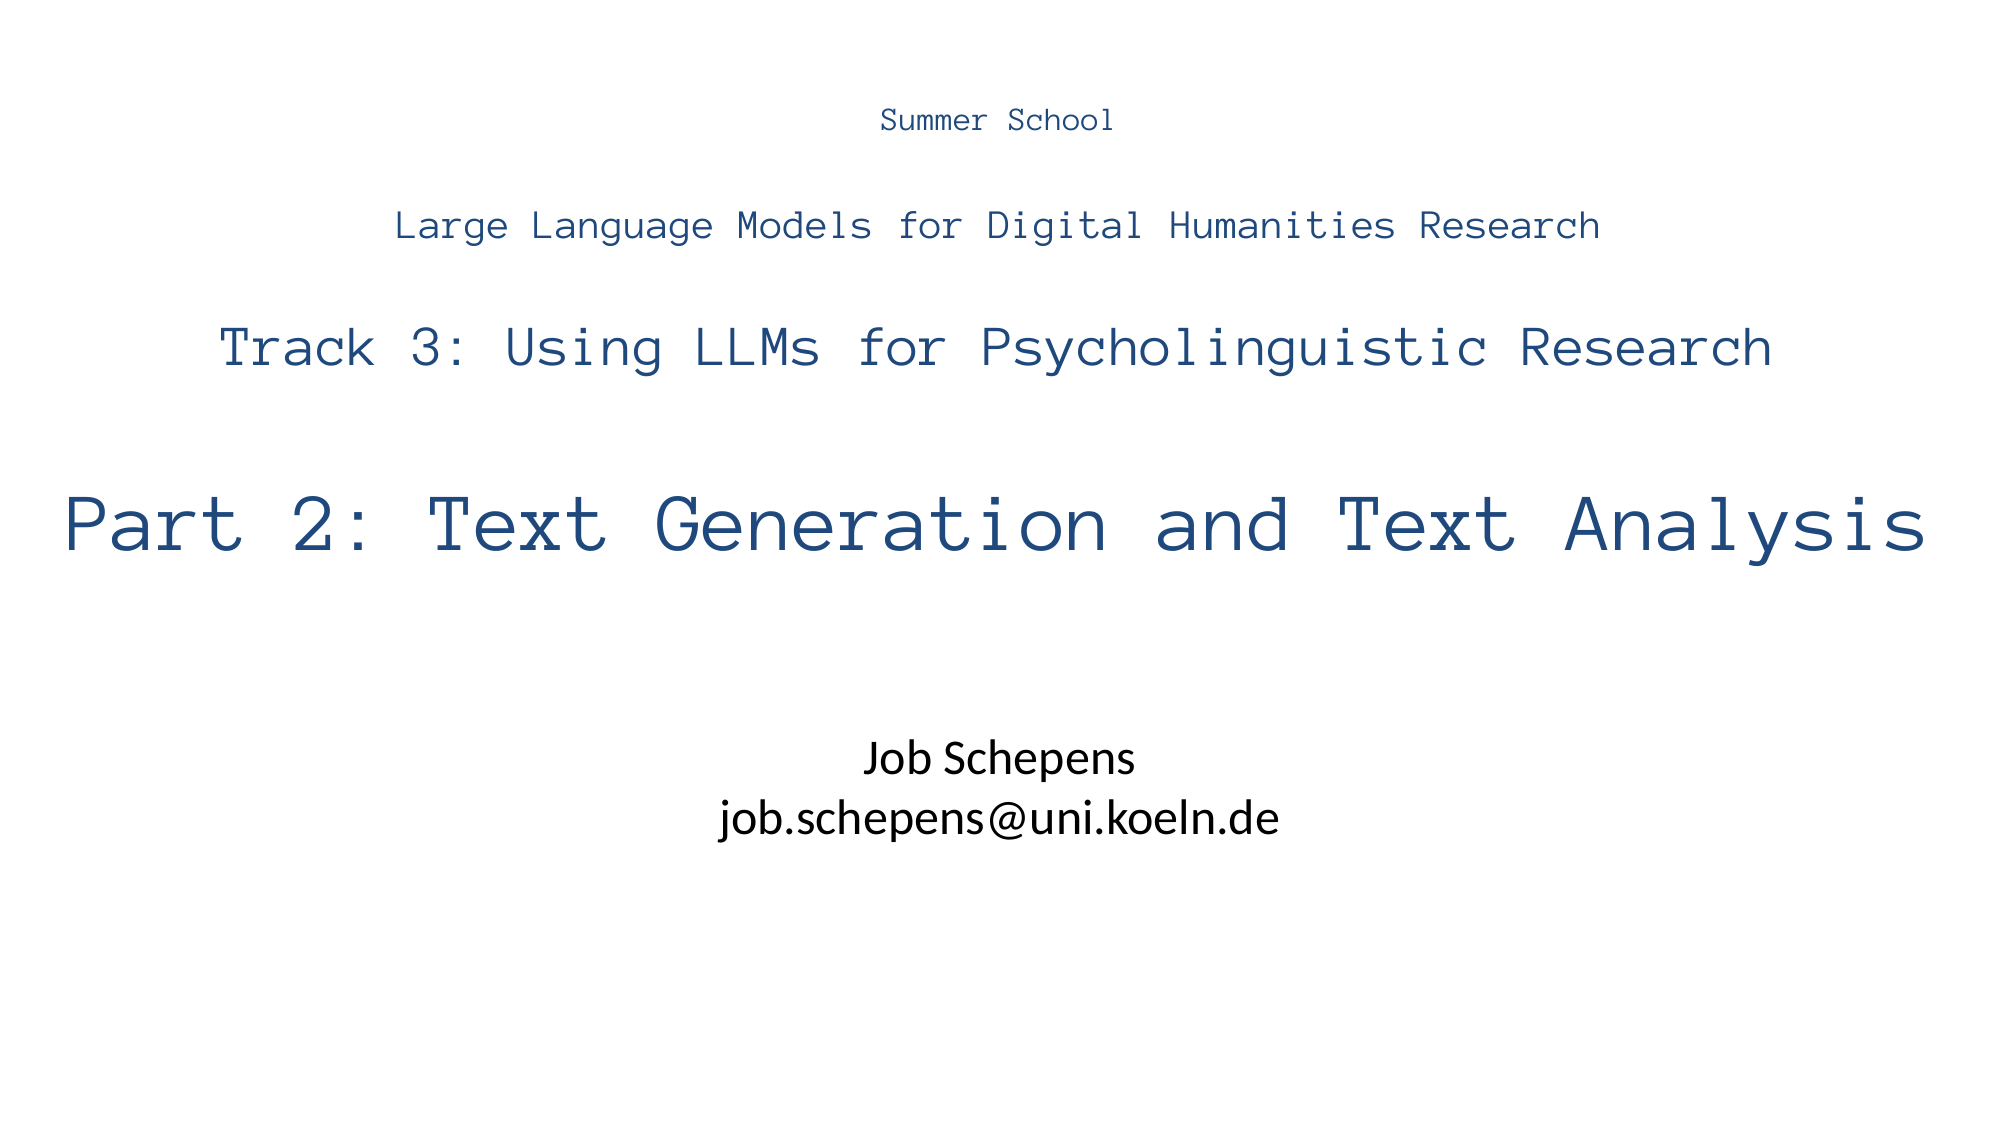

# Summer School Large Language Models for Digital Humanities Research Track 3: Using LLMs for Psycholinguistic Research Part 2: Text Generation and Text Analysis
Job Schepens
job.schepens@uni.koeln.de